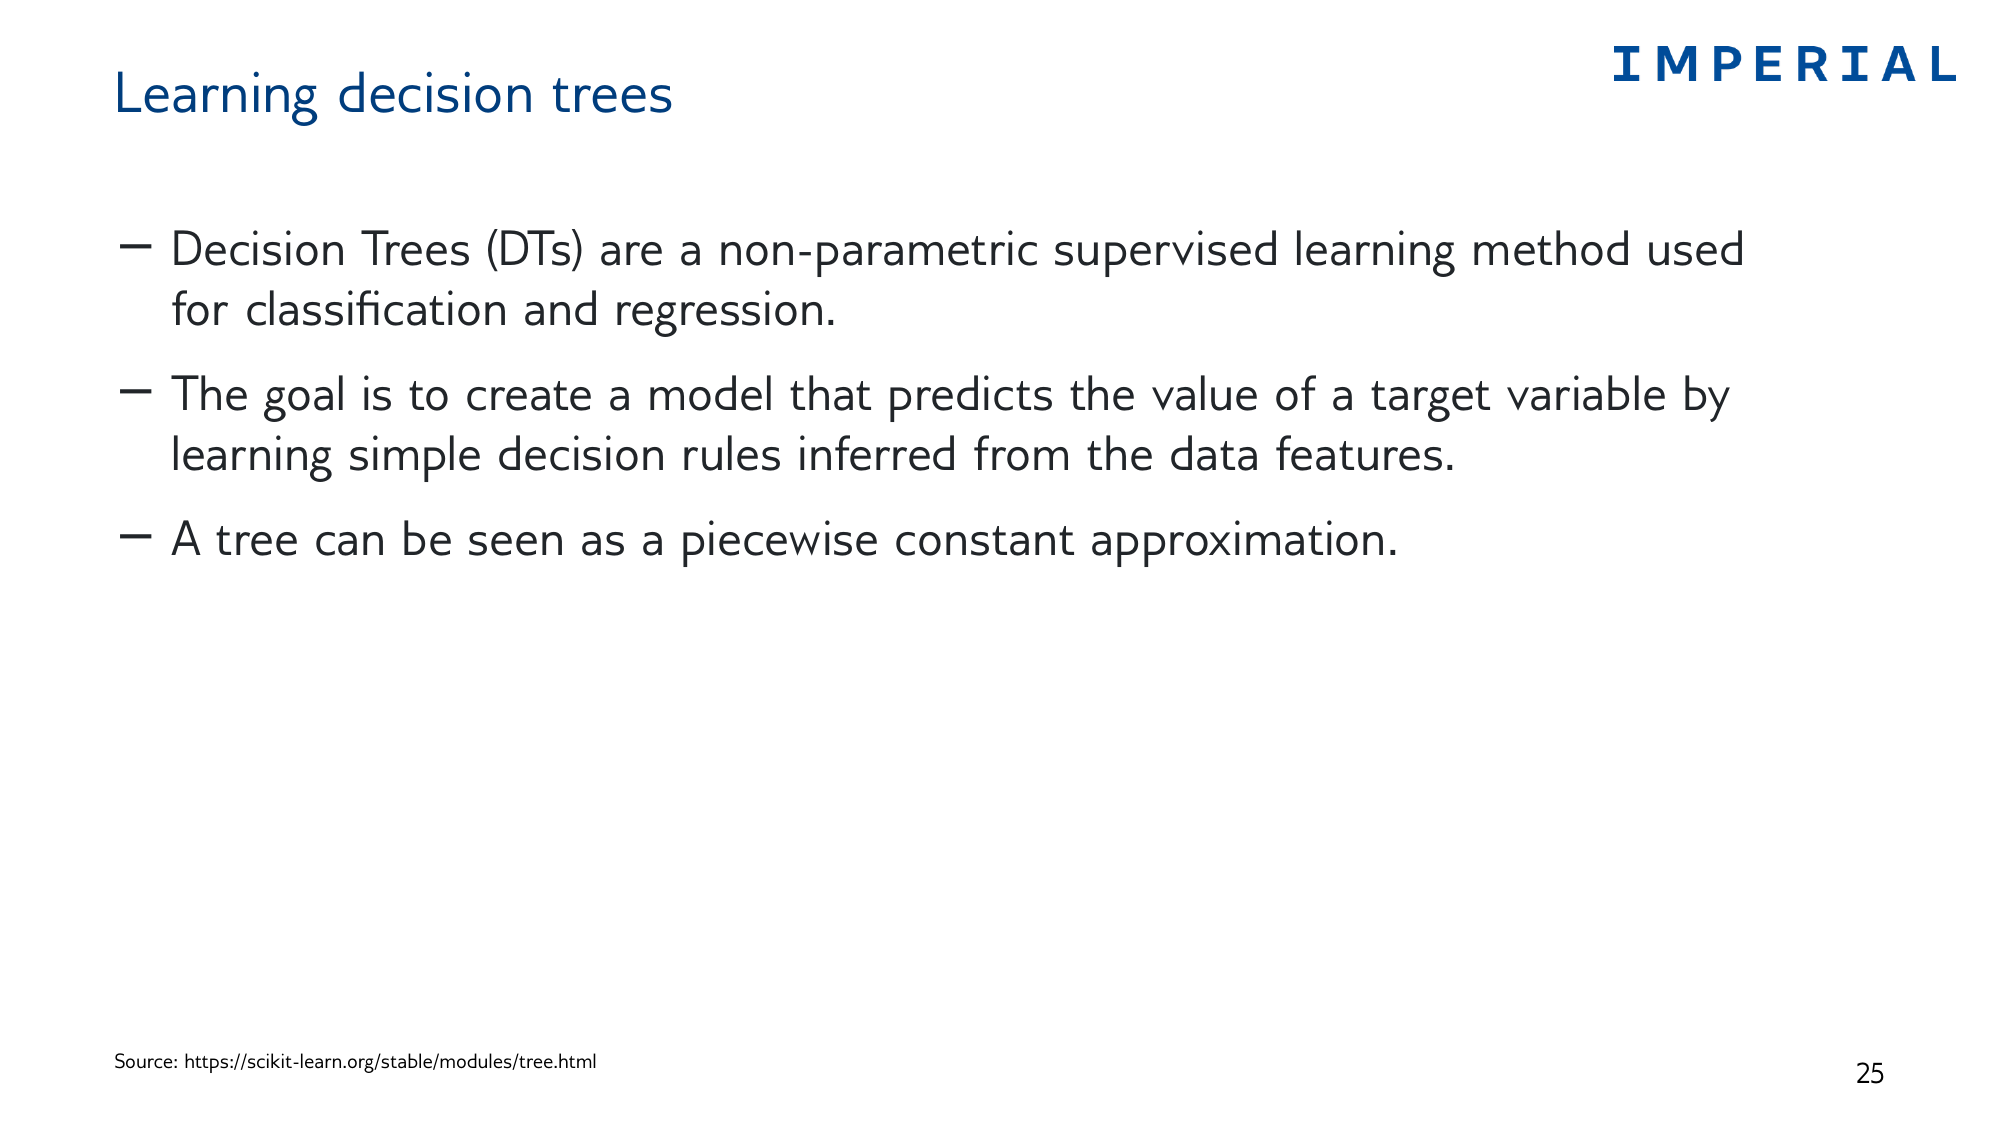

# Learning decision trees
Decision Trees (DTs) are a non-parametric supervised learning method used for classification and regression.
The goal is to create a model that predicts the value of a target variable by learning simple decision rules inferred from the data features.
A tree can be seen as a piecewise constant approximation.
Source: https://scikit-learn.org/stable/modules/tree.html
25